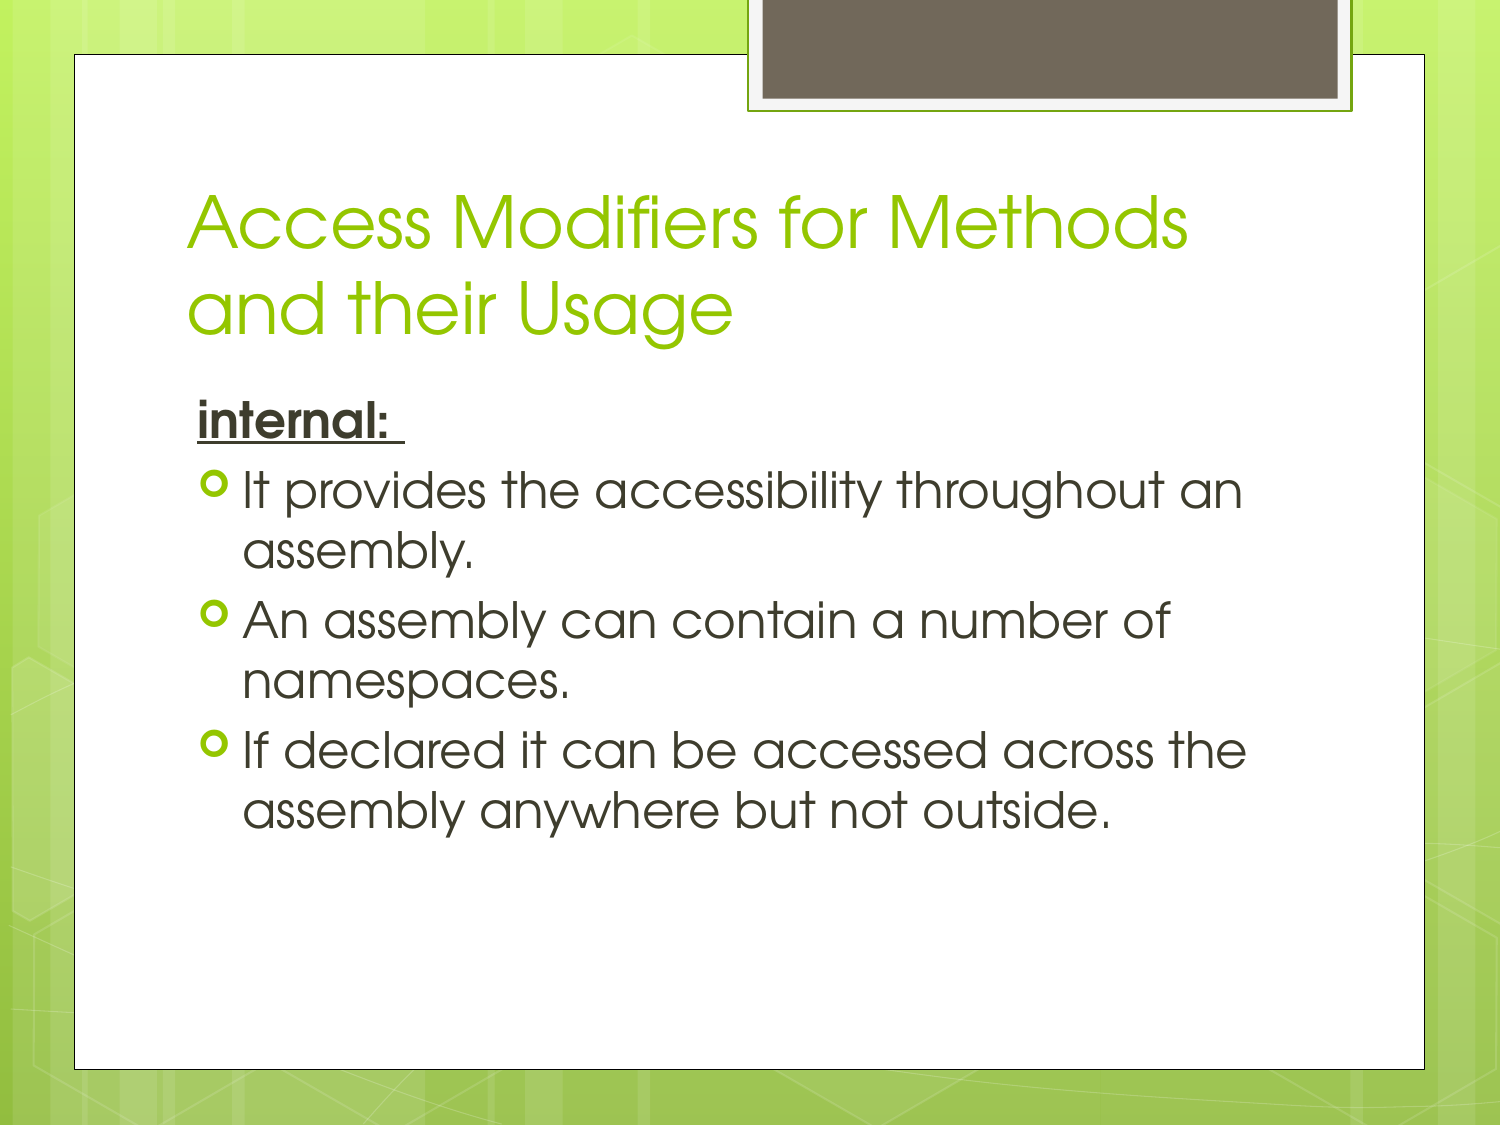

# Access Modifiers for Methods and their Usage
internal:
It provides the accessibility throughout an assembly.
An assembly can contain a number of namespaces.
If declared it can be accessed across the assembly anywhere but not outside.